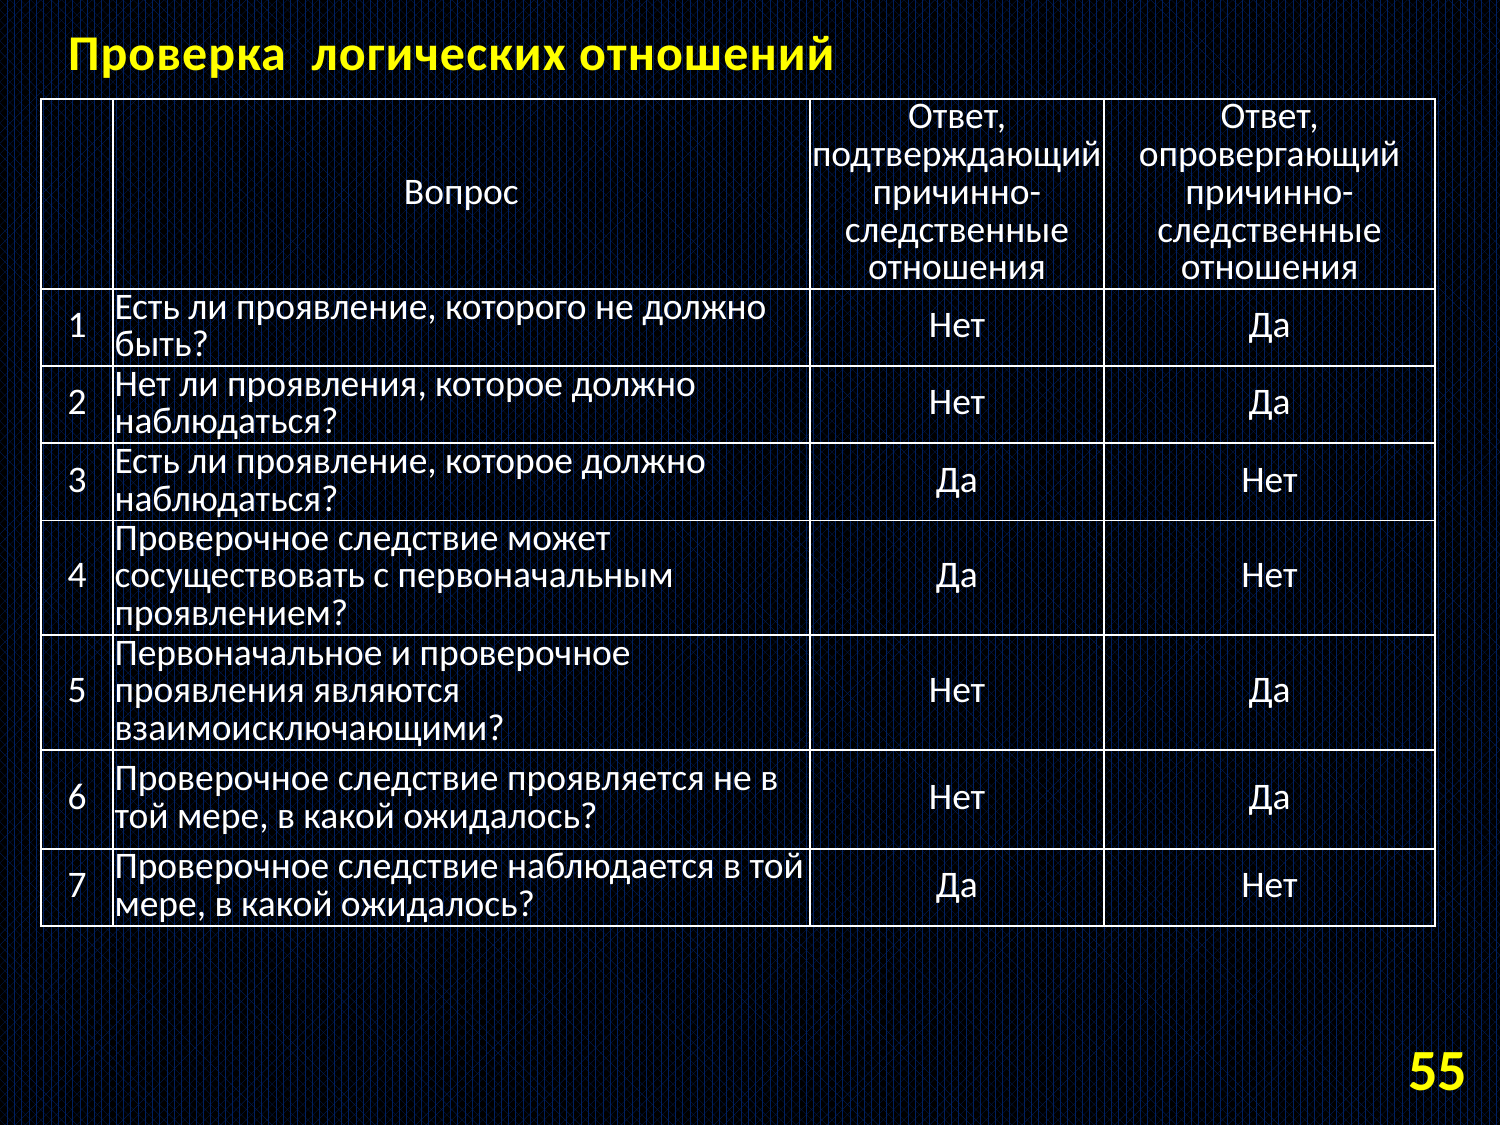

Проверка  логических отношений
|  | Вопрос | Ответ, подтверждающий причинно-следственные отношения | Ответ, опровергающий причинно-следственные отношения |
| --- | --- | --- | --- |
| 1 | Есть ли проявление, которого не должно быть? | Нет | Да |
| 2 | Нет ли проявления, которое должно наблюдаться? | Нет | Да |
| 3 | Есть ли проявление, которое должно наблюдаться? | Да | Нет |
| 4 | Проверочное следствие может сосуществовать с первоначальным проявлением? | Да | Нет |
| 5 | Первоначальное и проверочное проявления являются взаимоисключающими? | Нет | Да |
| 6 | Проверочное следствие проявляется не в той мере, в какой ожидалось? | Нет | Да |
| 7 | Проверочное следствие наблюдается в той мере, в какой ожидалось? | Да | Нет |
55